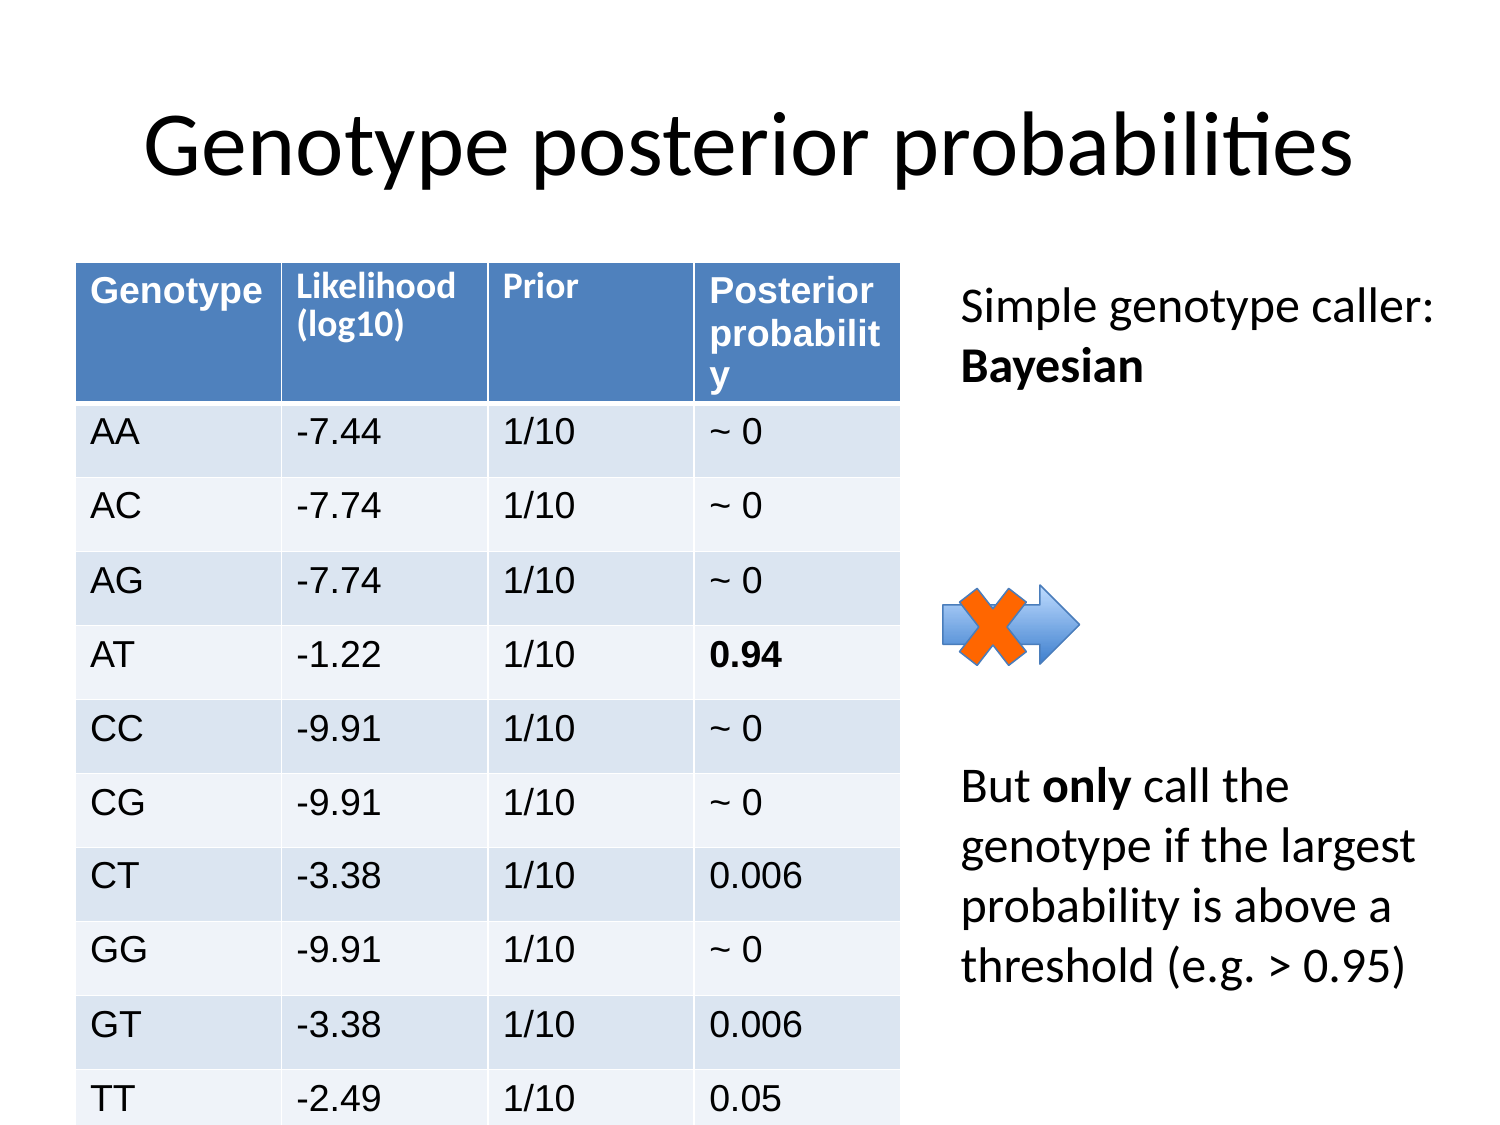

# Genotype posterior probabilities
| Genotype | Likelihood (log10) | Prior | Posterior probability |
| --- | --- | --- | --- |
| AA | -7.44 | 1/10 | ~ 0 |
| AC | -7.74 | 1/10 | ~ 0 |
| AG | -7.74 | 1/10 | ~ 0 |
| AT | -1.22 | 1/10 | 0.94 |
| CC | -9.91 | 1/10 | ~ 0 |
| CG | -9.91 | 1/10 | ~ 0 |
| CT | -3.38 | 1/10 | 0.006 |
| GG | -9.91 | 1/10 | ~ 0 |
| GT | -3.38 | 1/10 | 0.006 |
| TT | -2.49 | 1/10 | 0.05 |
Simple genotype caller:
Bayesian

But only call the genotype if the largest probability is above a threshold (e.g. > 0.95)